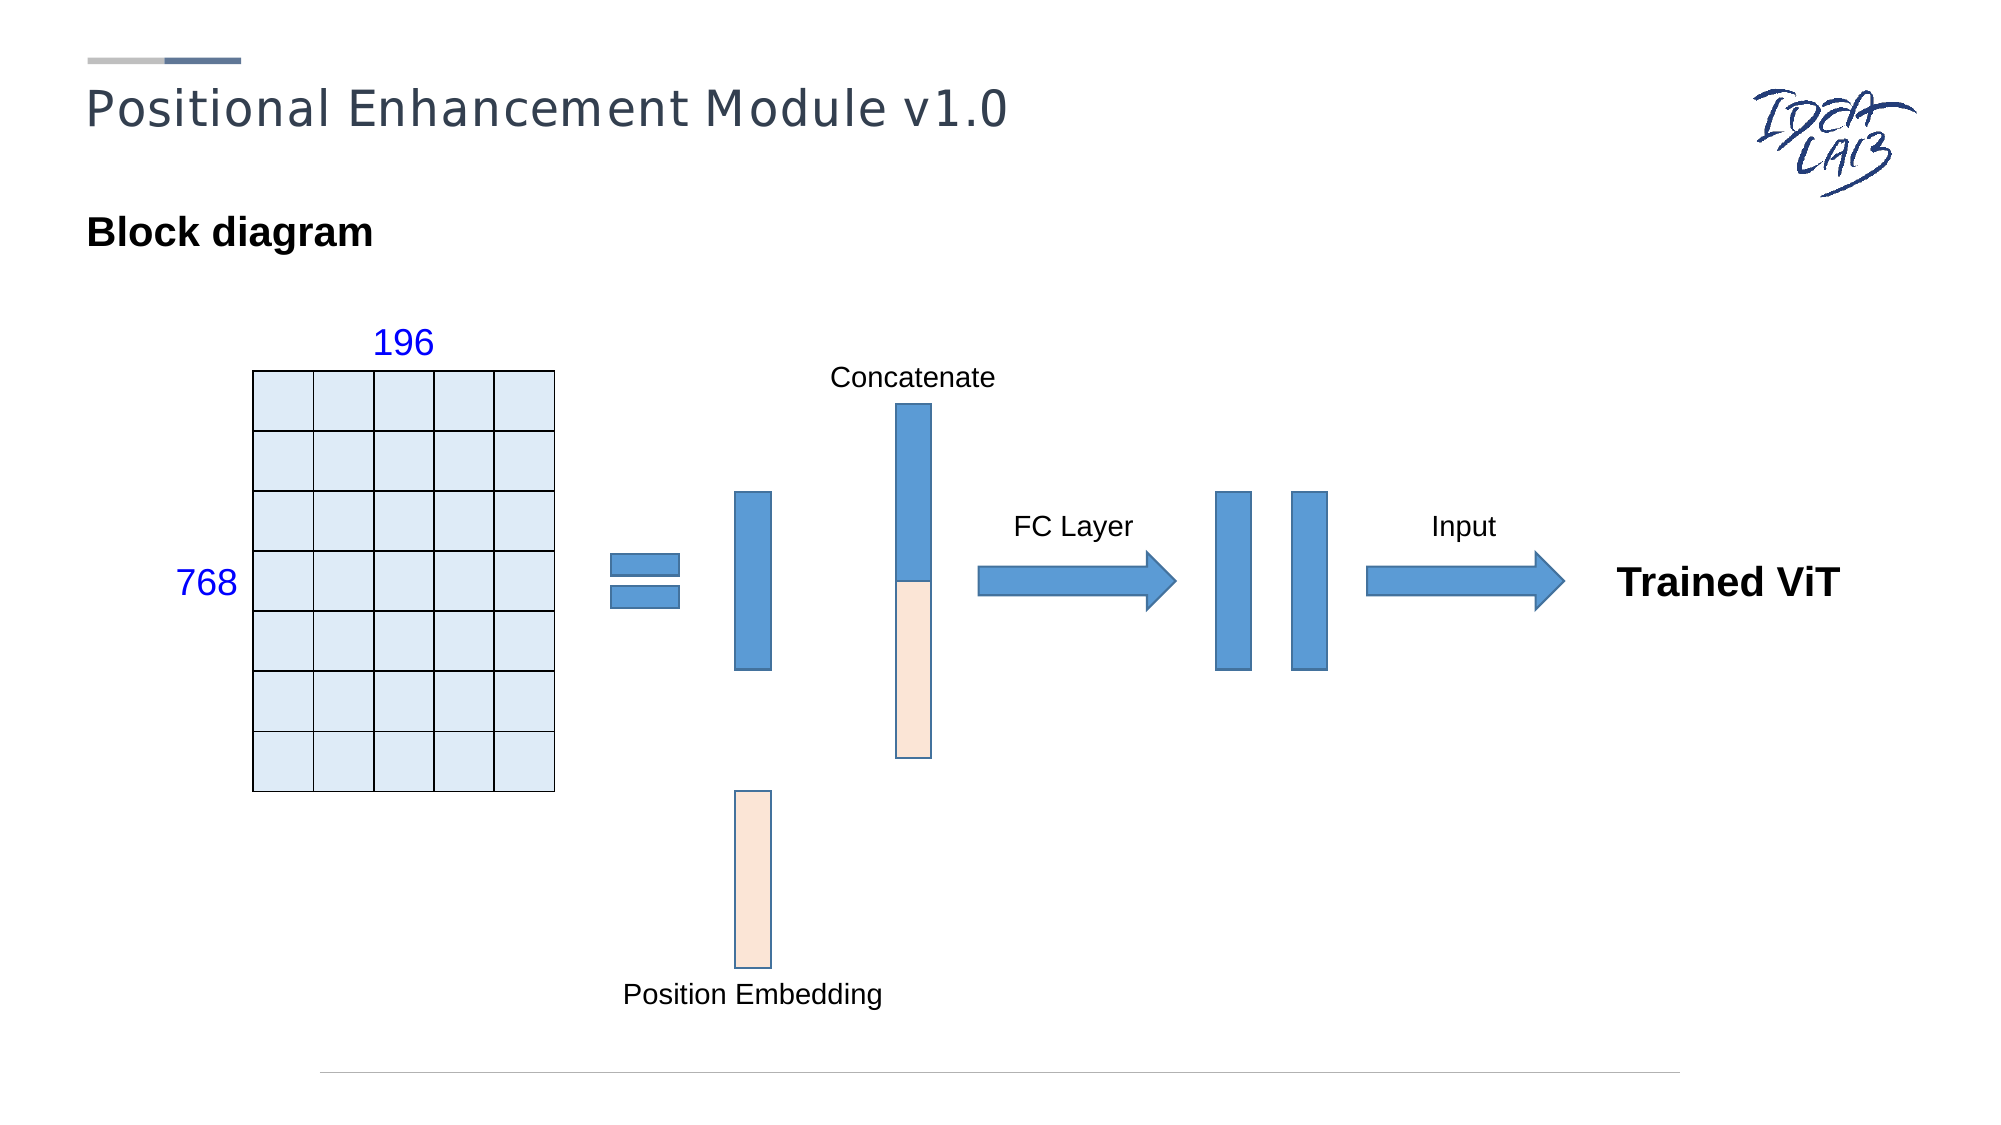

Positional Enhancement Module v1.0
Block diagram

196
Concatenate
|  |  |  |  |  |
| --- | --- | --- | --- | --- |
|  |  |  |  |  |
|  |  |  |  |  |
|  |  |  |  |  |
|  |  |  |  |  |
|  |  |  |  |  |
|  |  |  |  |  |

FC Layer
Input

Trained ViT
768

Position Embedding